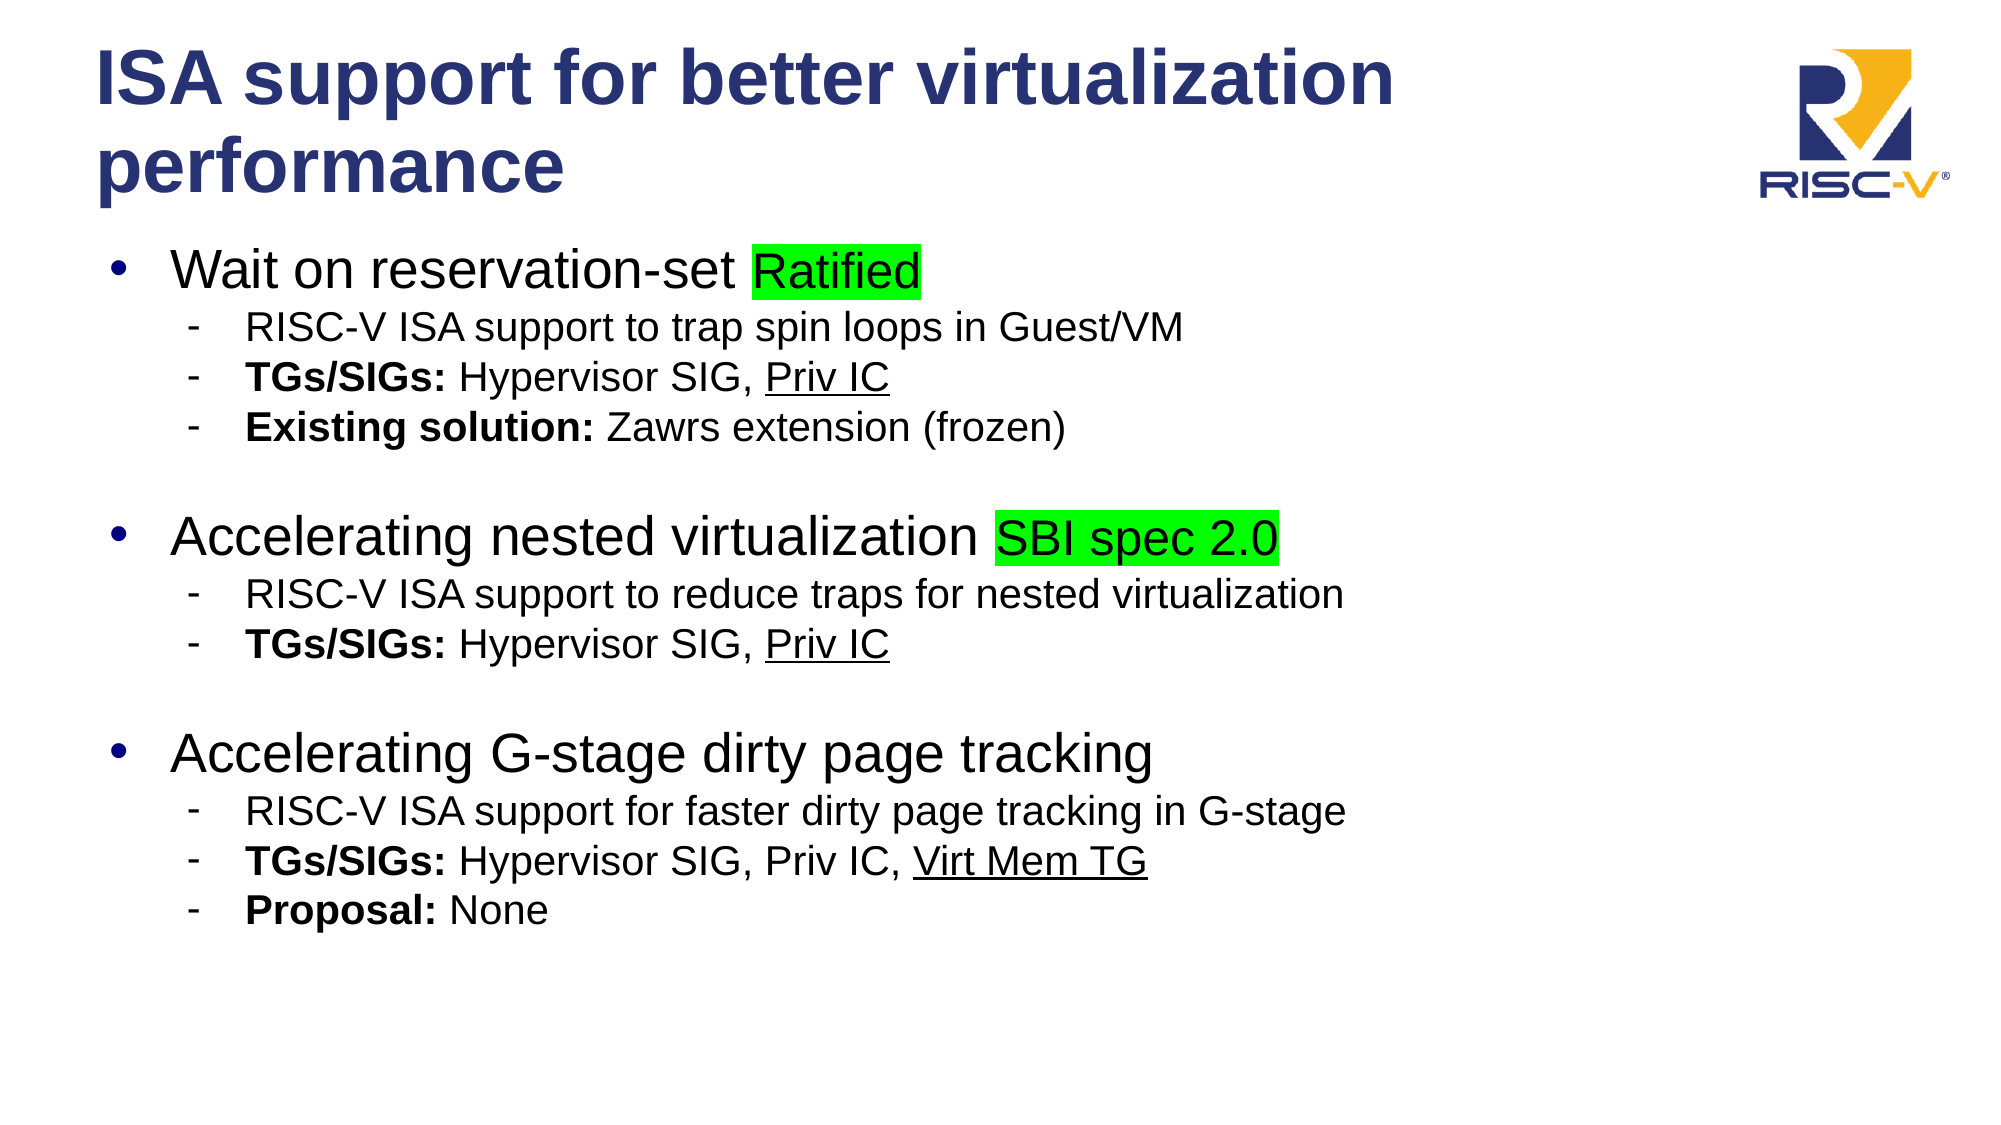

# ISA support for better virtualization performance
Wait on reservation-set Ratified
RISC-V ISA support to trap spin loops in Guest/VM
TGs/SIGs: Hypervisor SIG, Priv IC
Existing solution: Zawrs extension (frozen)
Accelerating nested virtualization SBI spec 2.0
RISC-V ISA support to reduce traps for nested virtualization
TGs/SIGs: Hypervisor SIG, Priv IC
Accelerating G-stage dirty page tracking
RISC-V ISA support for faster dirty page tracking in G-stage
TGs/SIGs: Hypervisor SIG, Priv IC, Virt Mem TG
Proposal: None
6